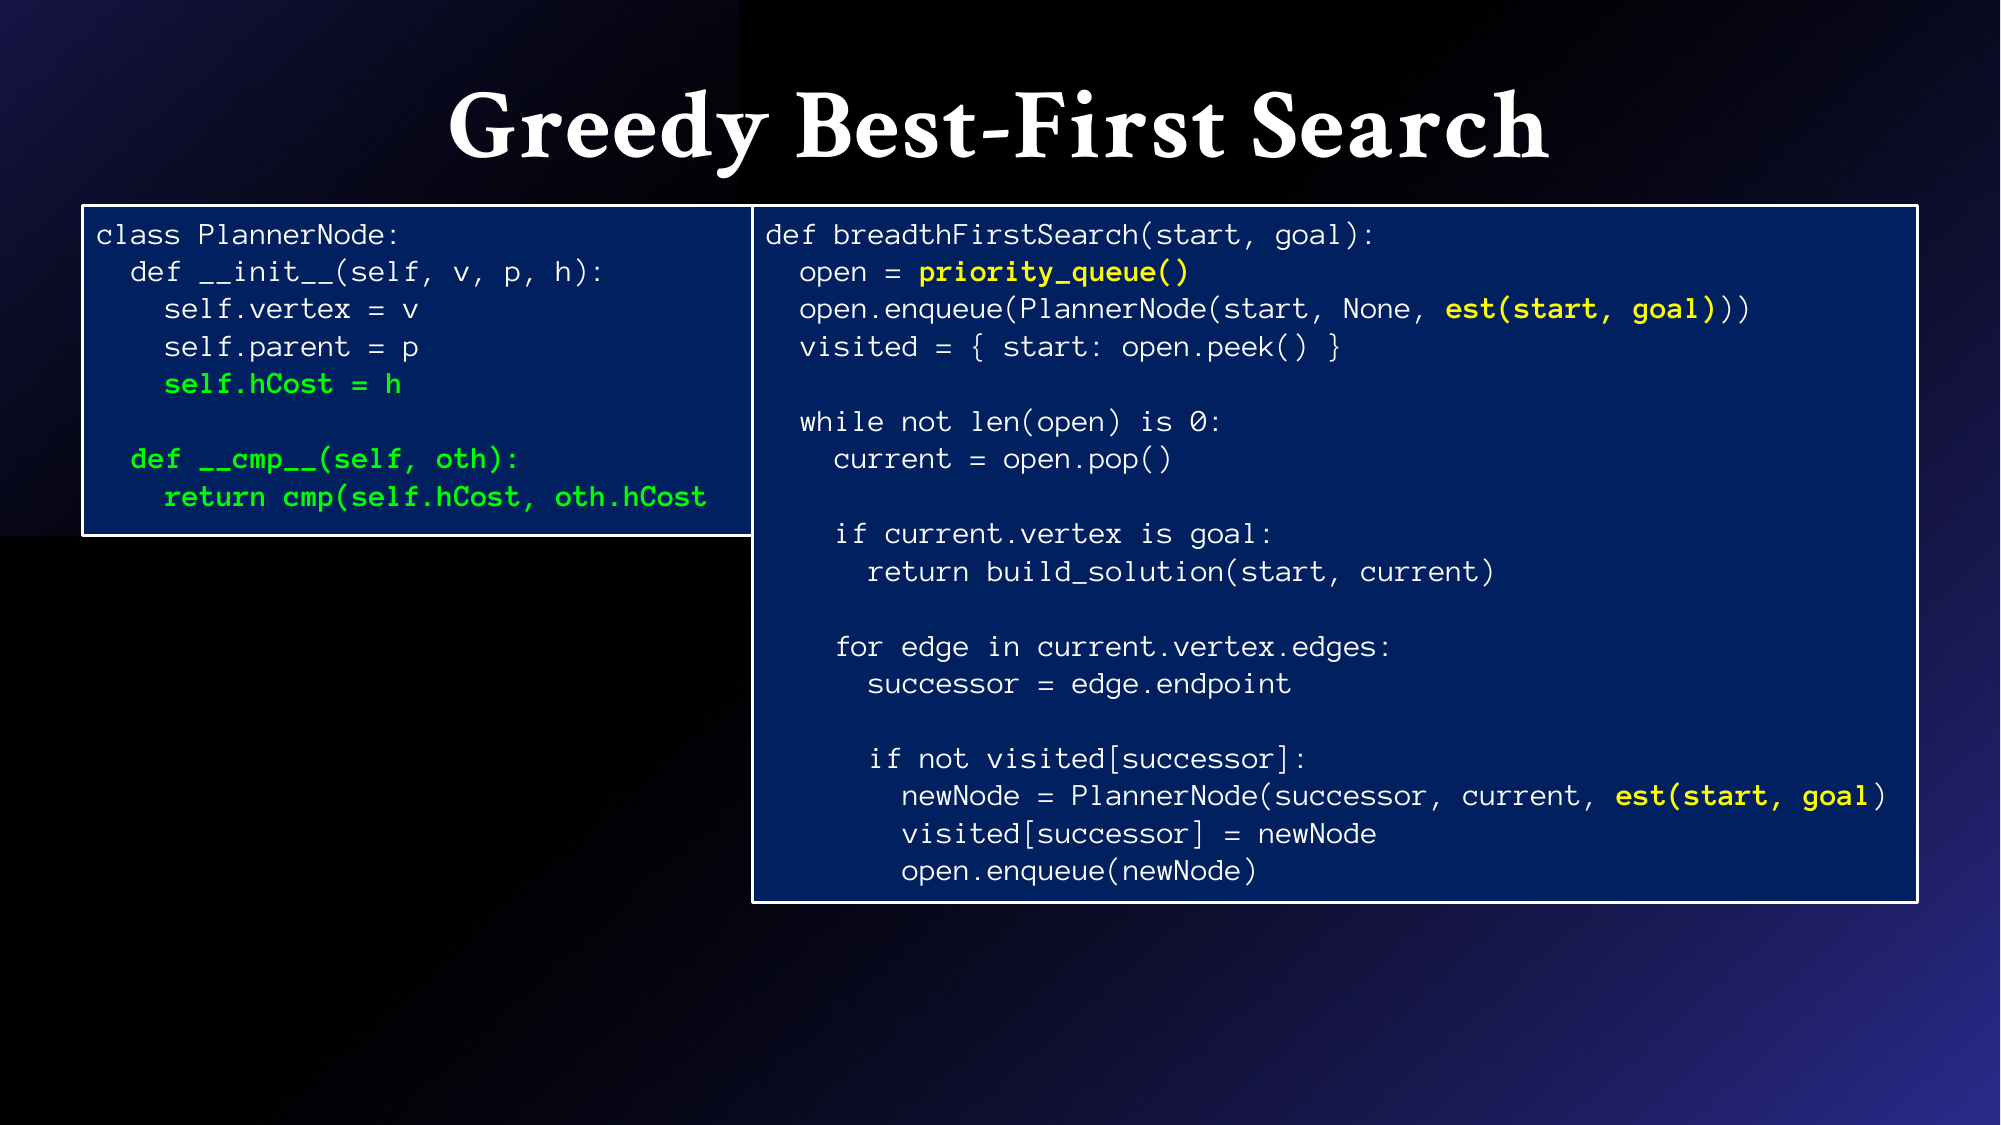

# Greedy Best-First Search
class PlannerNode:
  def __init__(self, v, p, h):
    self.vertex = v
    self.parent = p
    self.hCost = h

  def __cmp__(self, oth):
    return cmp(self.hCost, oth.hCost
def breadthFirstSearch(start, goal):
  open = priority_queue()
  open.enqueue(PlannerNode(start, None, est(start, goal)))
  visited = { start: open.peek() }

  while not len(open) is 0:
    current = open.pop()

    if current.vertex is goal:
      return build_solution(start, current)

    for edge in current.vertex.edges:
      successor = edge.endpoint

      if not visited[successor]:
        newNode = PlannerNode(successor, current, est(start, goal)
        visited[successor] = newNode
        open.enqueue(newNode)